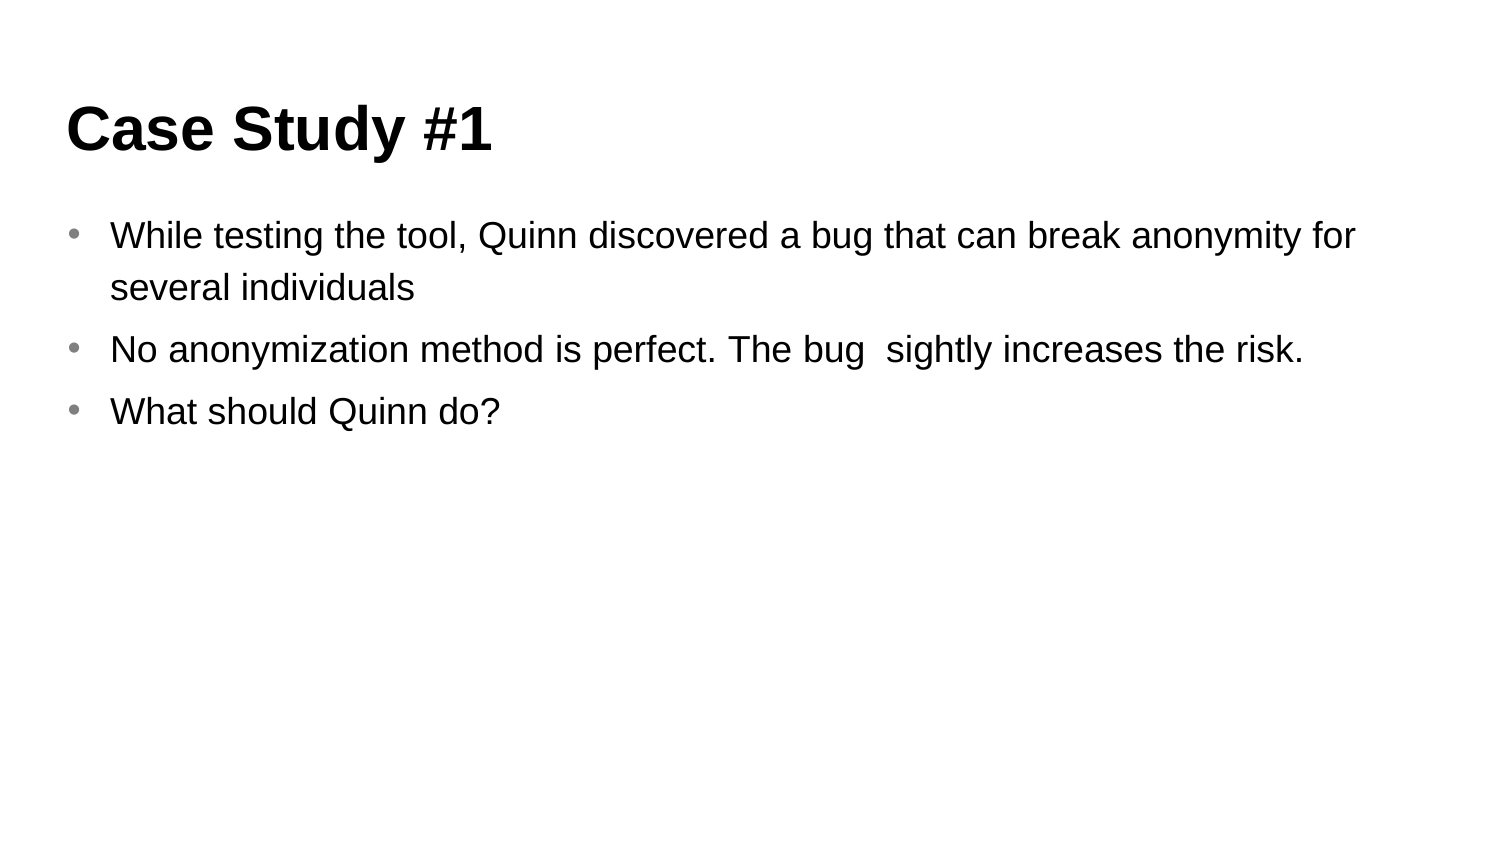

# Case Study #1
While testing the tool, Quinn discovered a bug that can break anonymity for several individuals
No anonymization method is perfect. The bug  sightly increases the risk.
What should Quinn do?

78